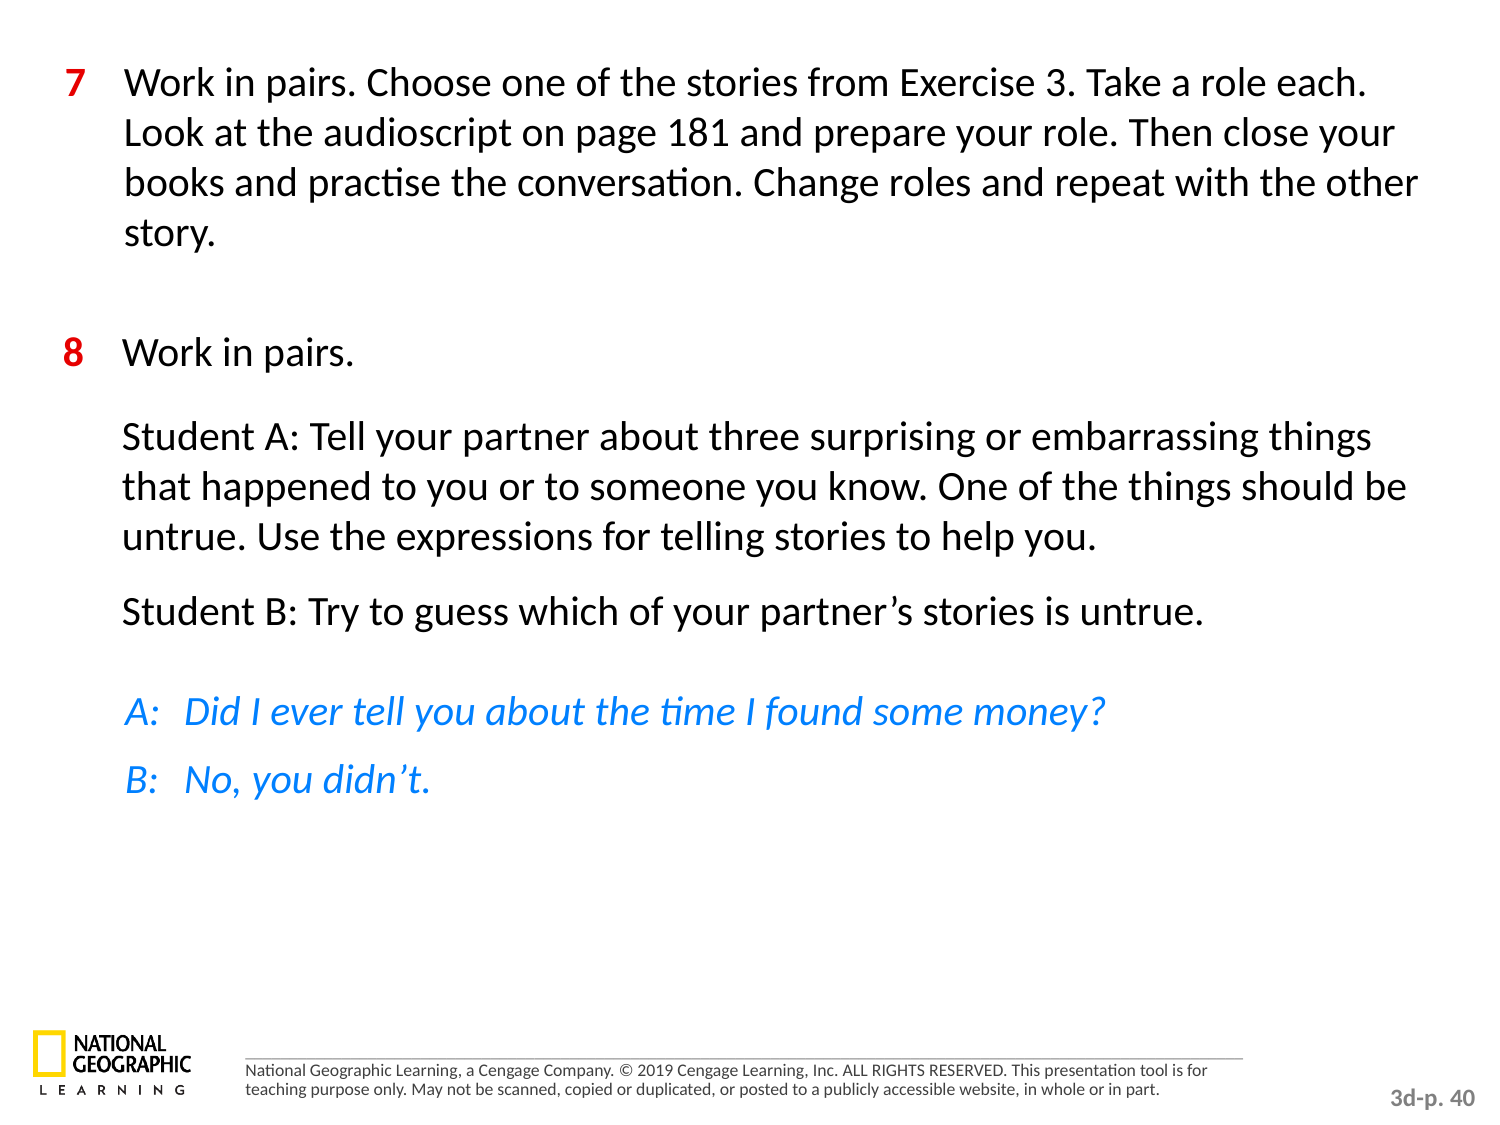

7 	Work in pairs. Choose one of the stories from Exercise 3. Take a role each. Look at the audioscript on page 181 and prepare your role. Then close your books and practise the conversation. Change roles and repeat with the other story.
8 	Work in pairs.
Student A: Tell your partner about three surprising or embarrassing things that happened to you or to someone you know. One of the things should be untrue. Use the expressions for telling stories to help you.
Student B: Try to guess which of your partner’s stories is untrue.
A: 	Did I ever tell you about the time I found some money?
B: 	No, you didn’t.
3d-p. 40